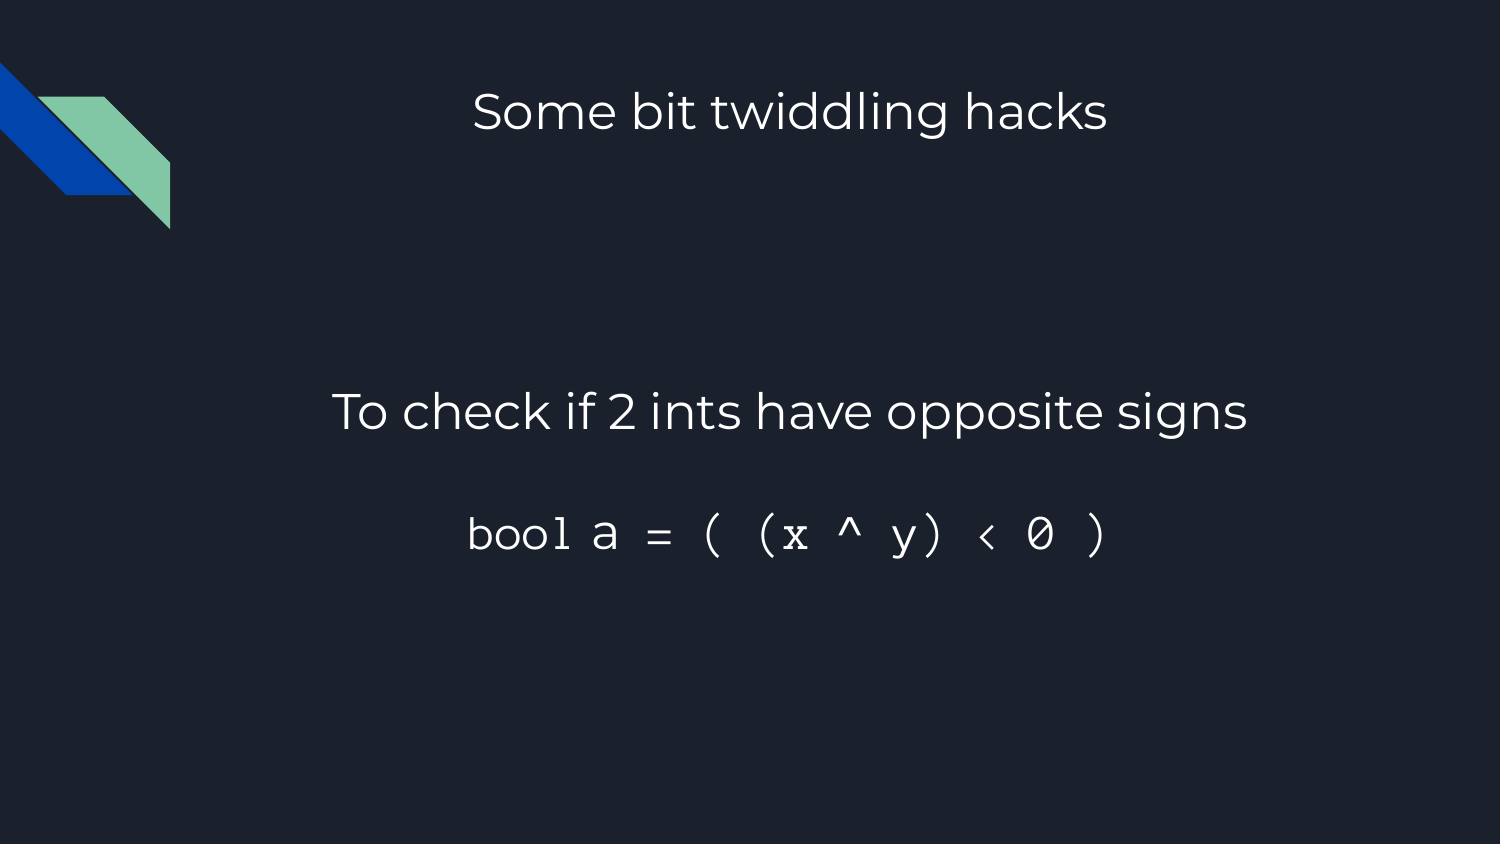

# Some bit twiddling hacks

To check if 2 ints have opposite signs
bool a = ( (x ^ y) < 0 )